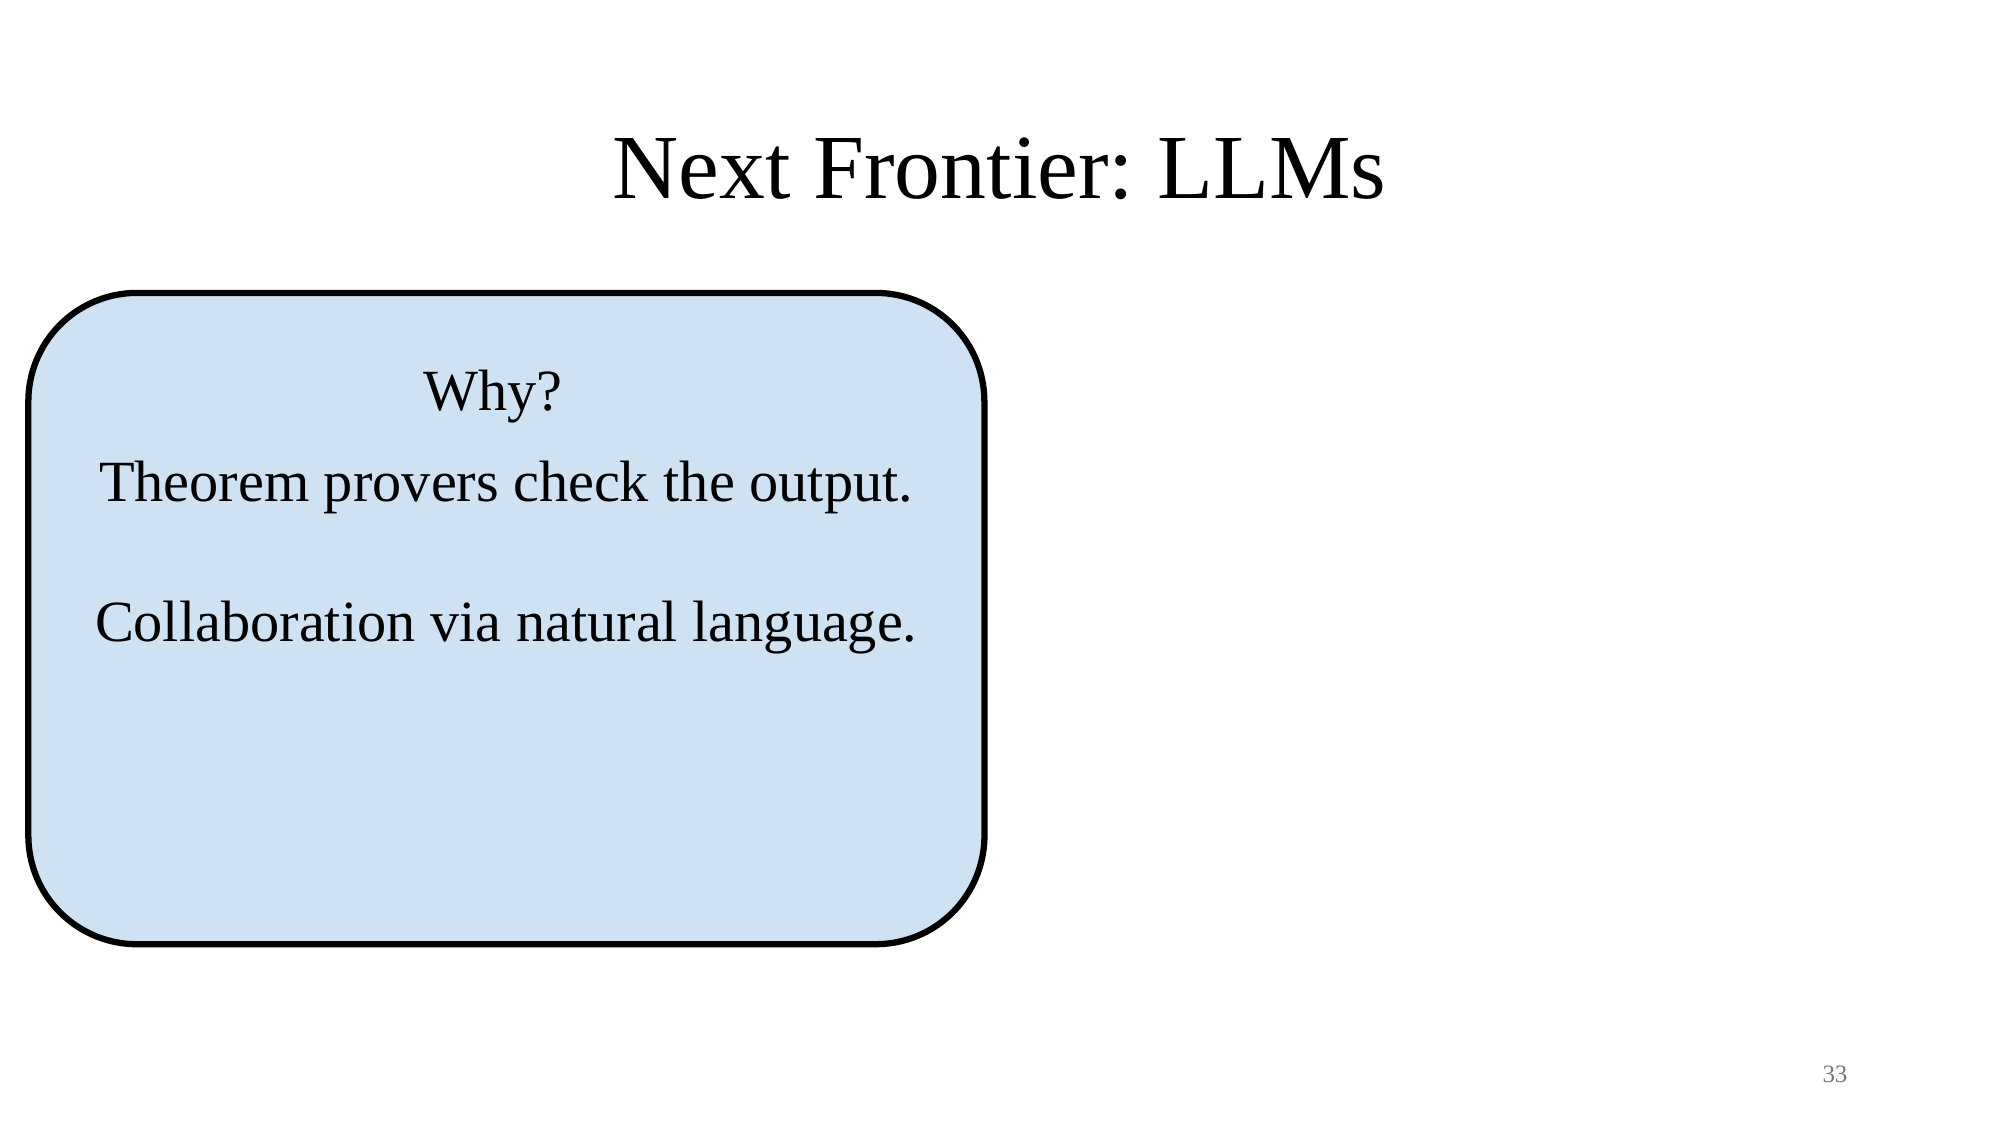

# Next Frontier: LLMs

Theorem provers check the output.

Collaboration via natural language.

Why?
33